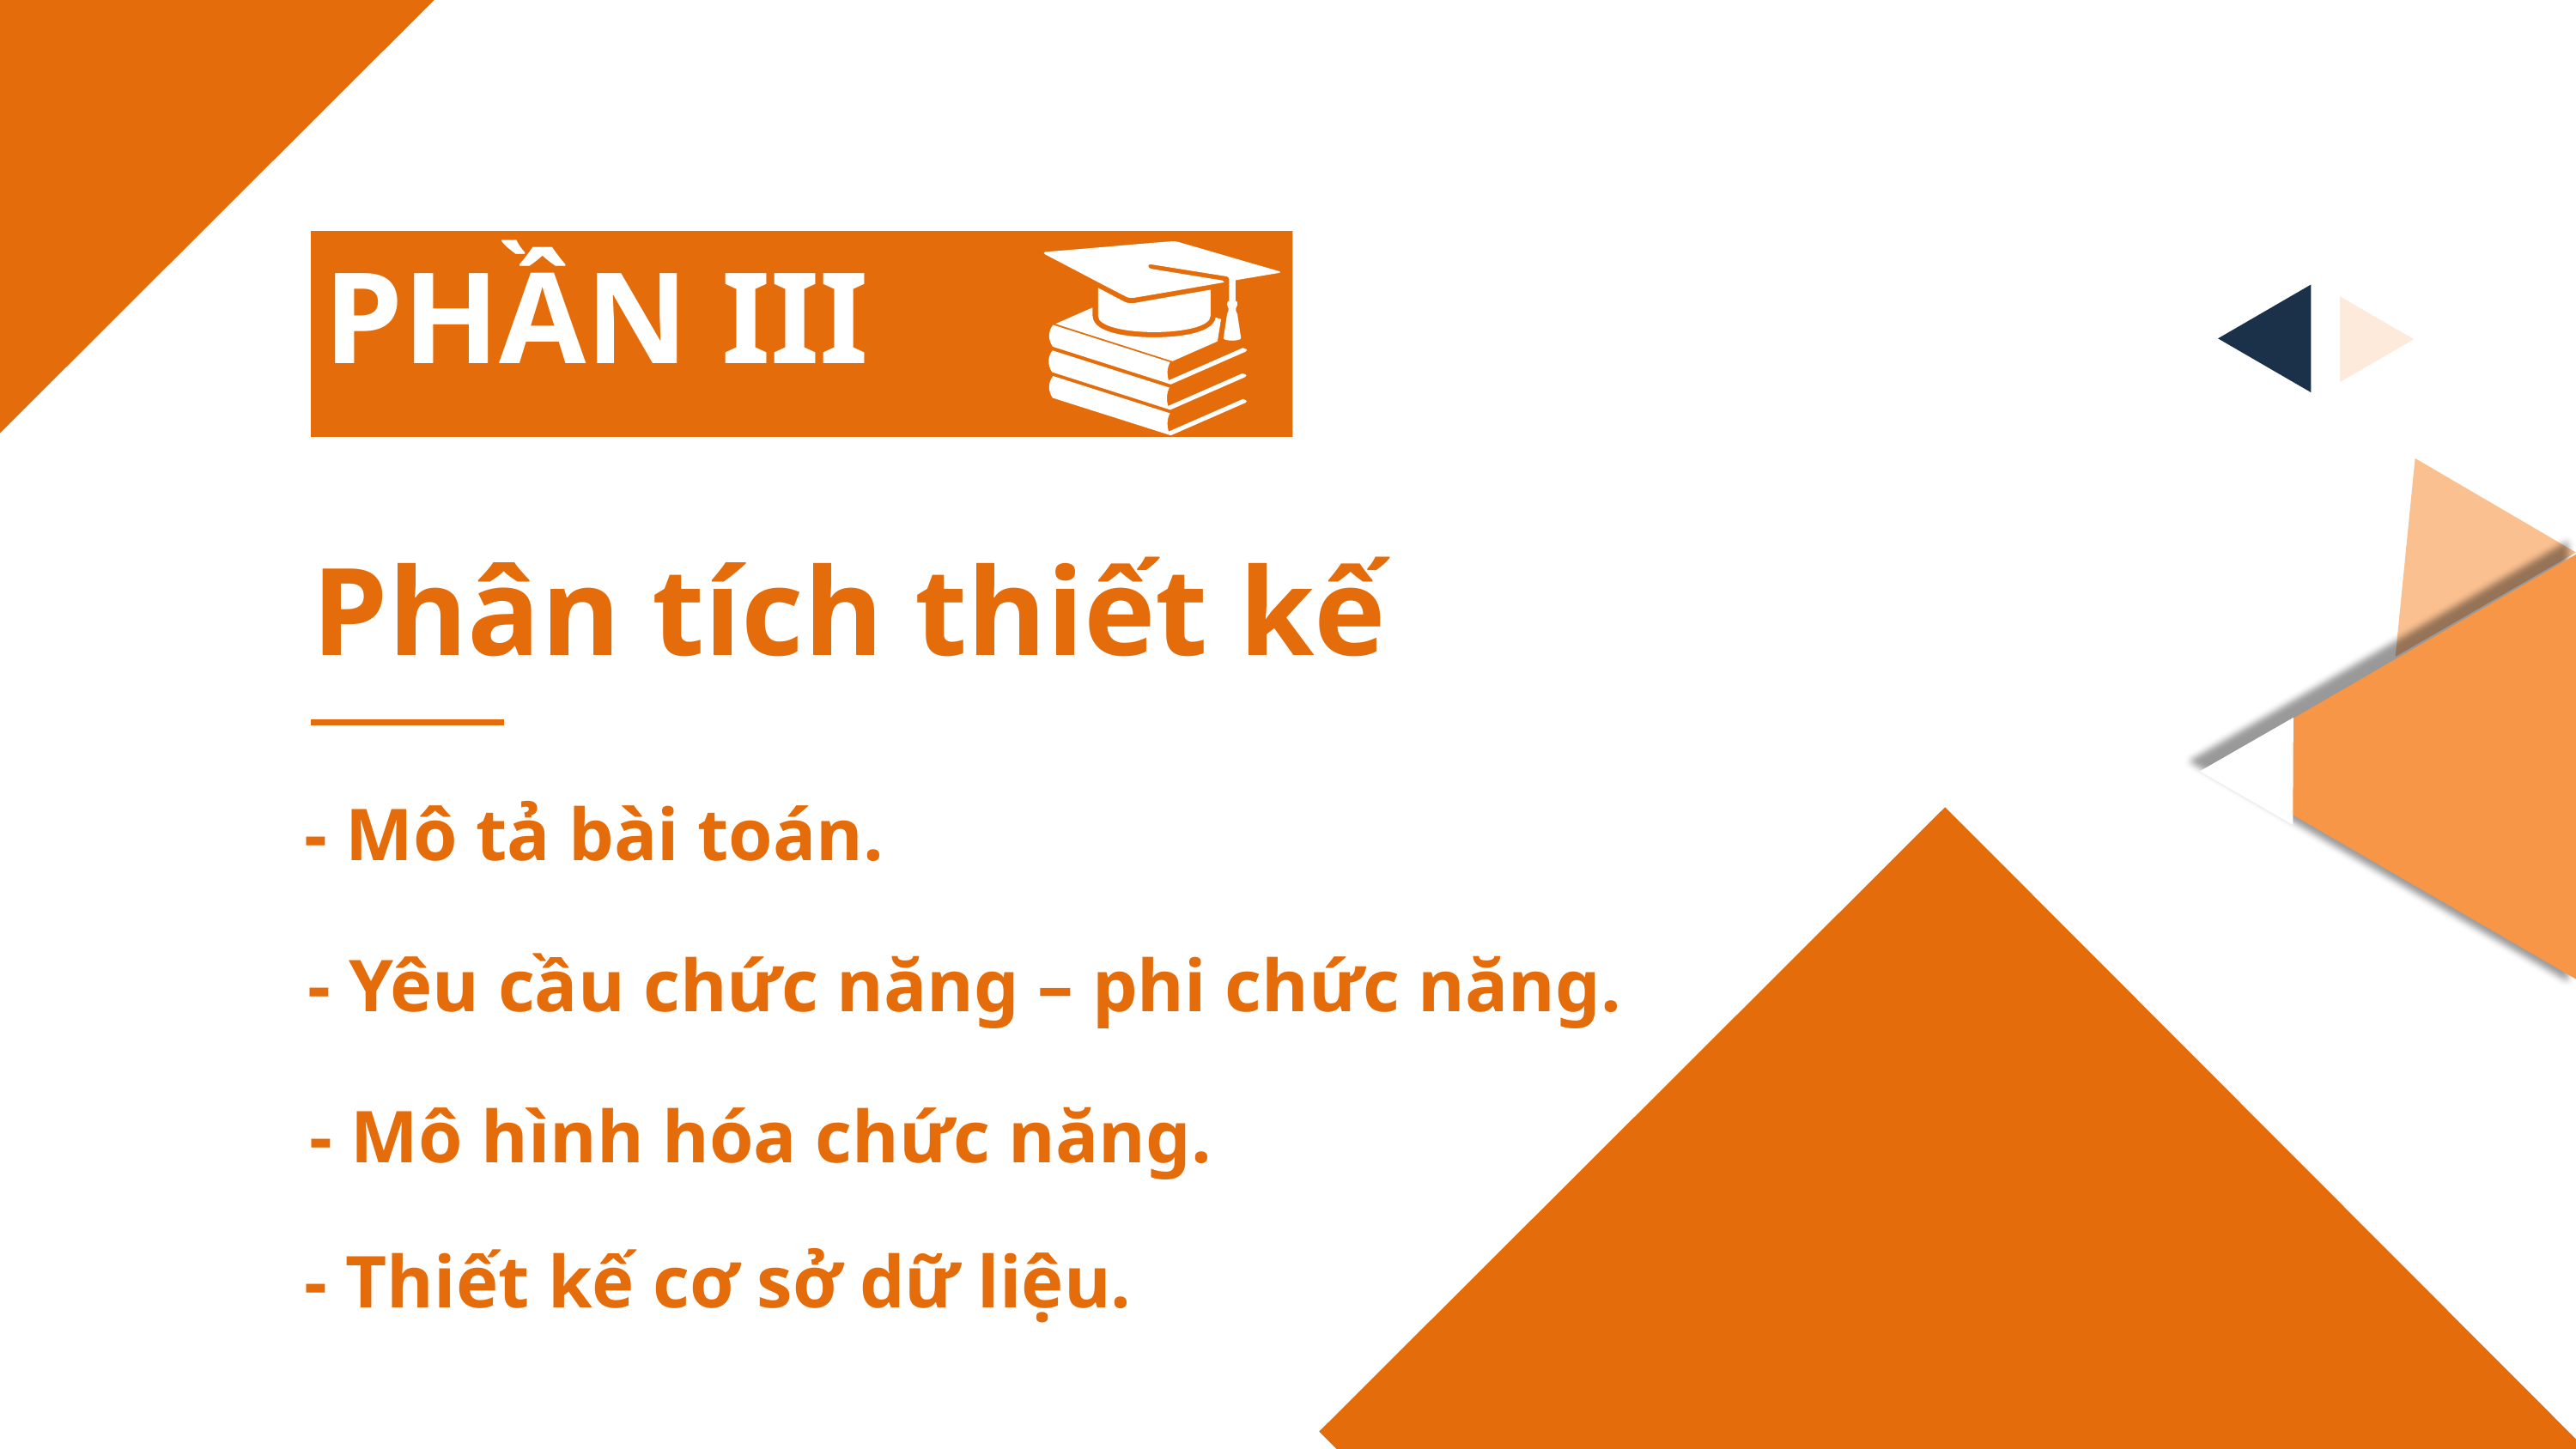

PHẦN III

Phân tích thiết kế

- Mô tả bài toán.
Bấm vào tiêu đề
- Yêu cầu chức năng – phi chức năng.

- Mô hình hóa chức năng.
- Thiết kế cơ sở dữ liệu.